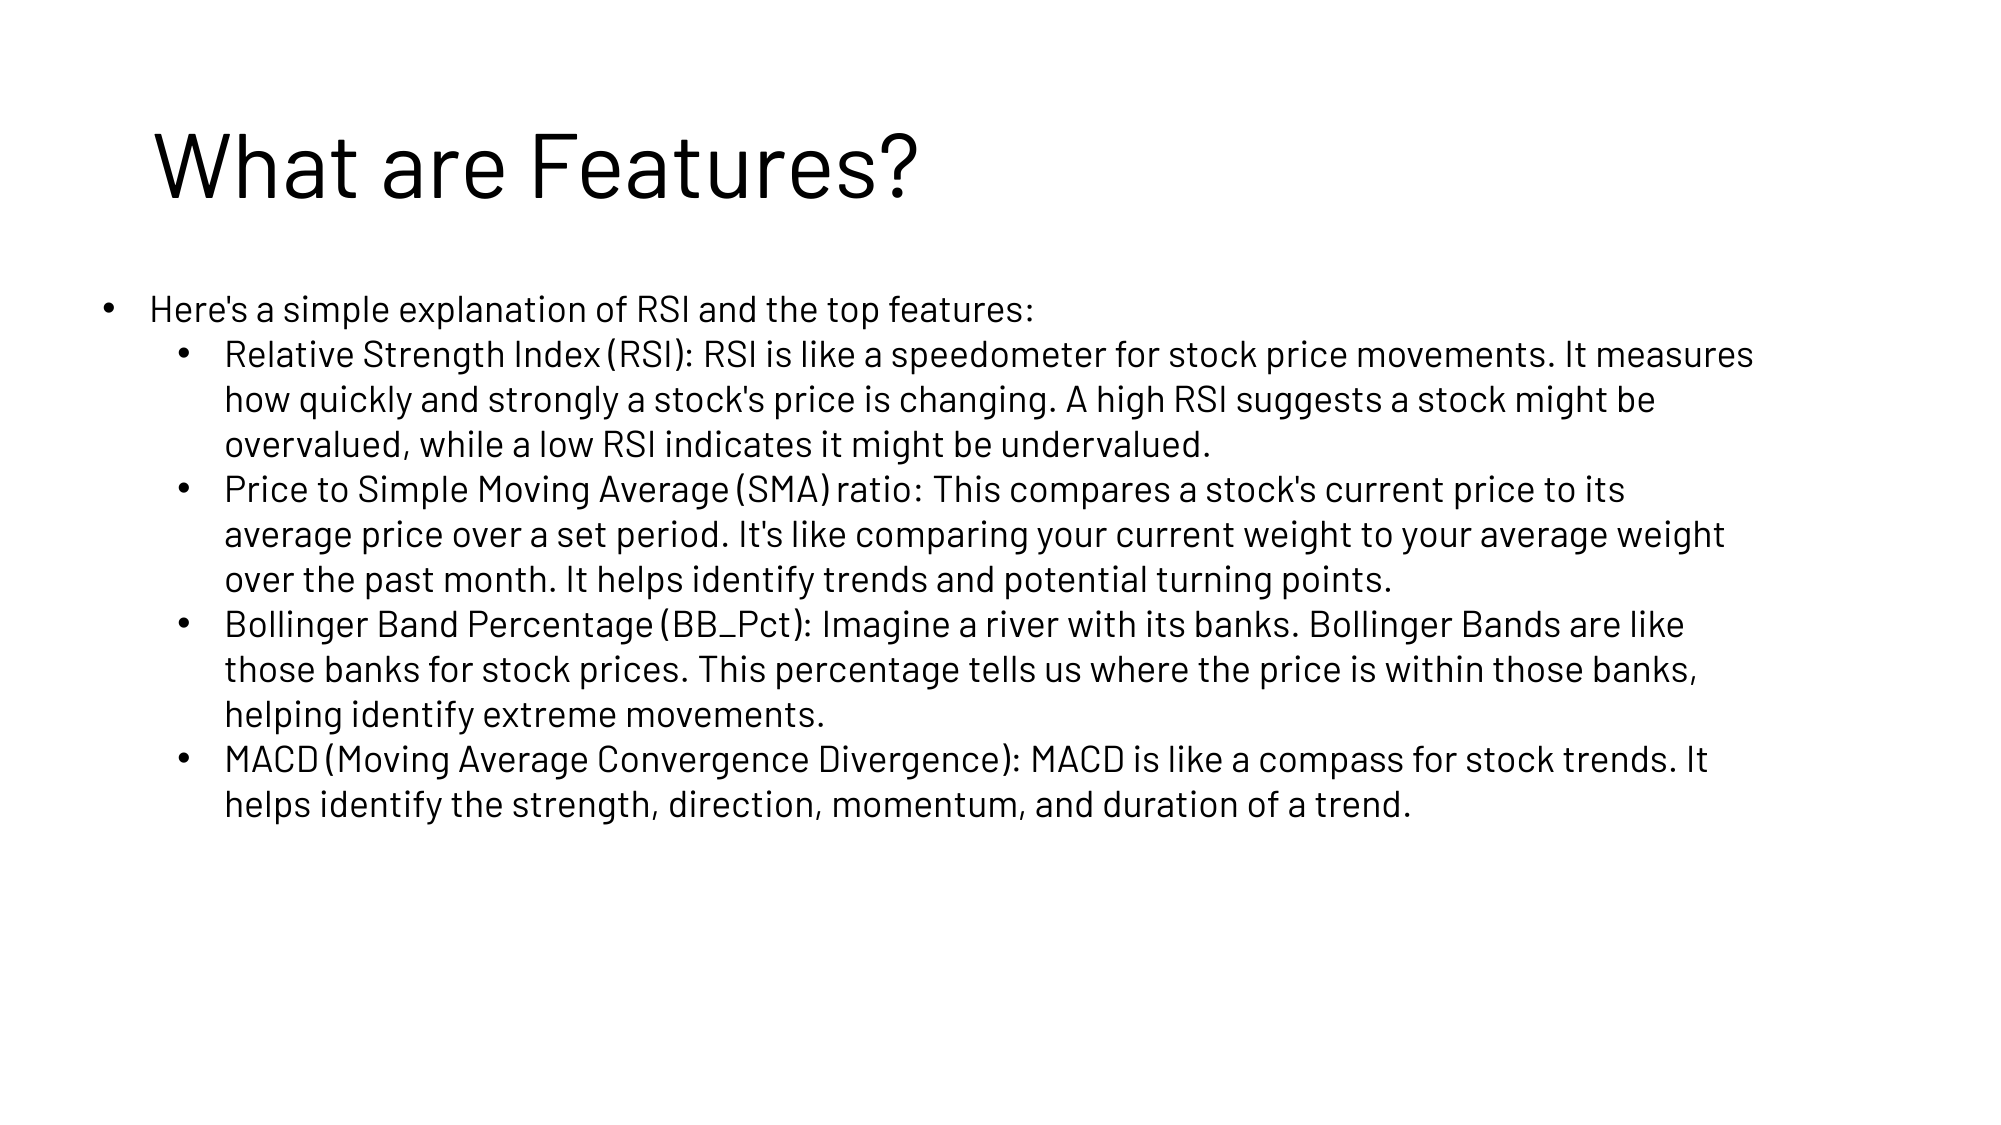

# What are Features?
Here's a simple explanation of RSI and the top features:
Relative Strength Index (RSI): RSI is like a speedometer for stock price movements. It measures how quickly and strongly a stock's price is changing. A high RSI suggests a stock might be overvalued, while a low RSI indicates it might be undervalued.
Price to Simple Moving Average (SMA) ratio: This compares a stock's current price to its average price over a set period. It's like comparing your current weight to your average weight over the past month. It helps identify trends and potential turning points.
Bollinger Band Percentage (BB_Pct): Imagine a river with its banks. Bollinger Bands are like those banks for stock prices. This percentage tells us where the price is within those banks, helping identify extreme movements.
MACD (Moving Average Convergence Divergence): MACD is like a compass for stock trends. It helps identify the strength, direction, momentum, and duration of a trend.